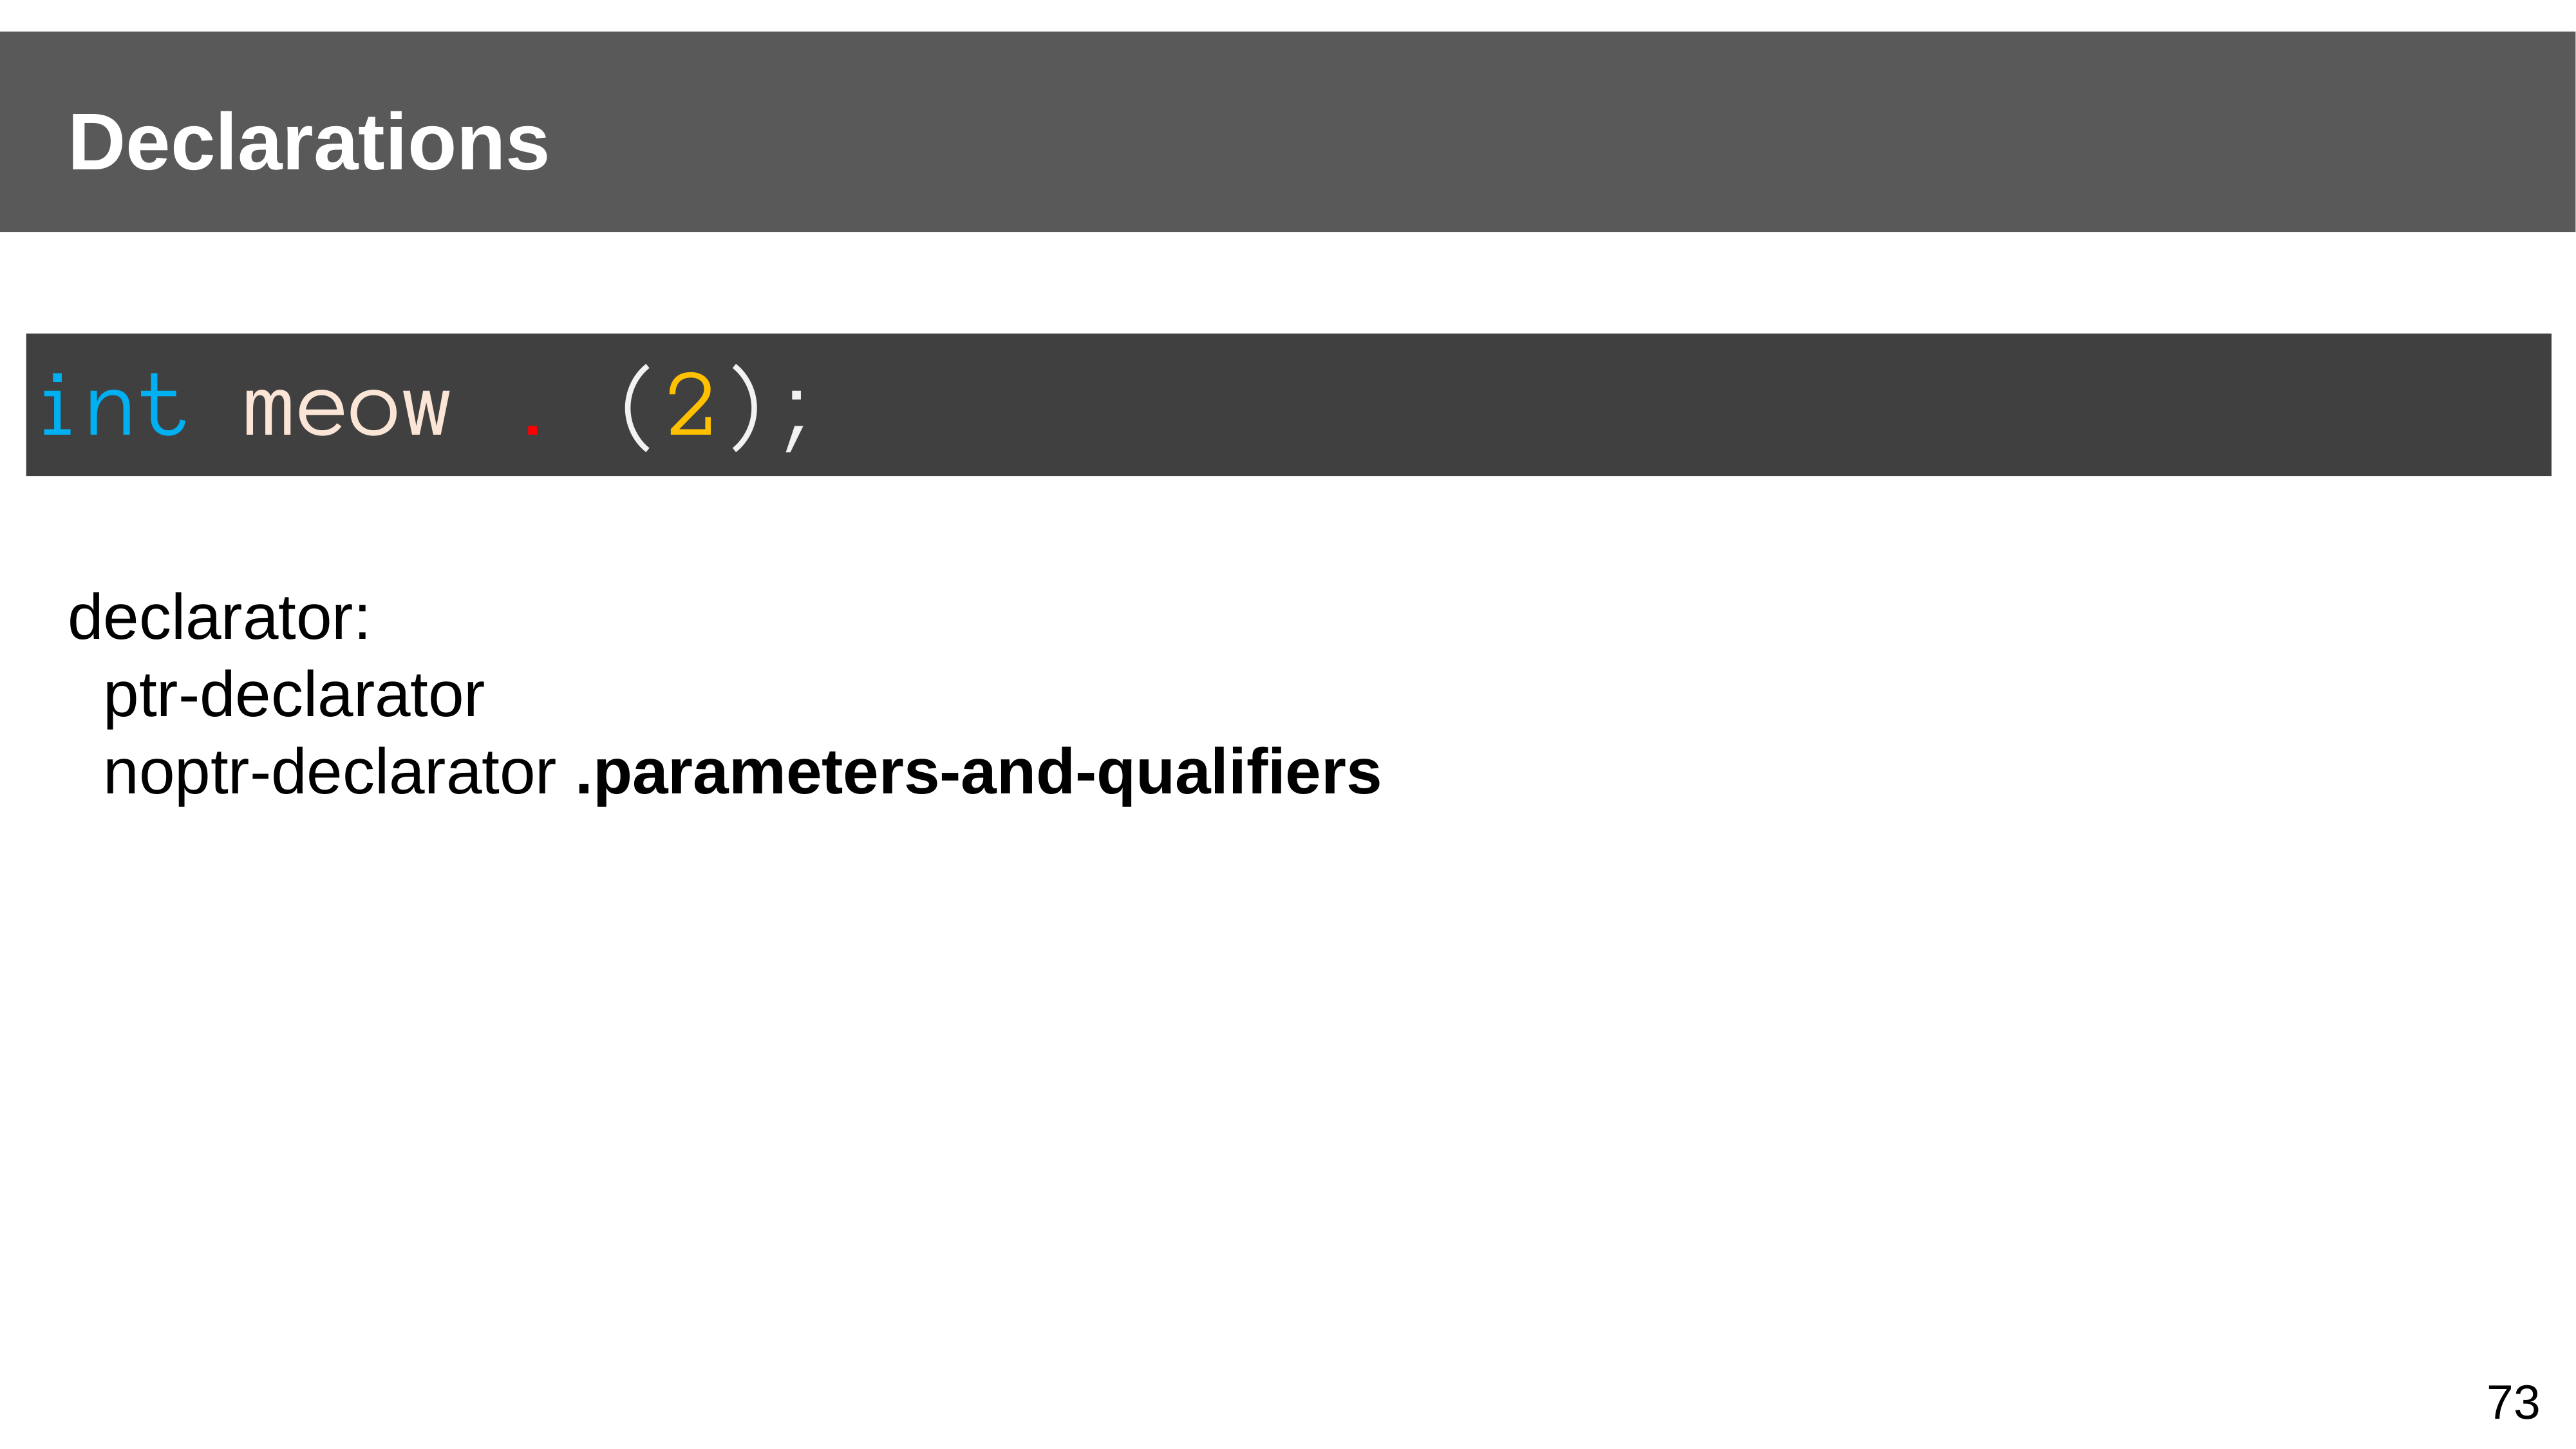

# Declarations
int meow . (2);
declarator:
  ptr-declarator
  noptr-declarator .parameters-and-qualifiers